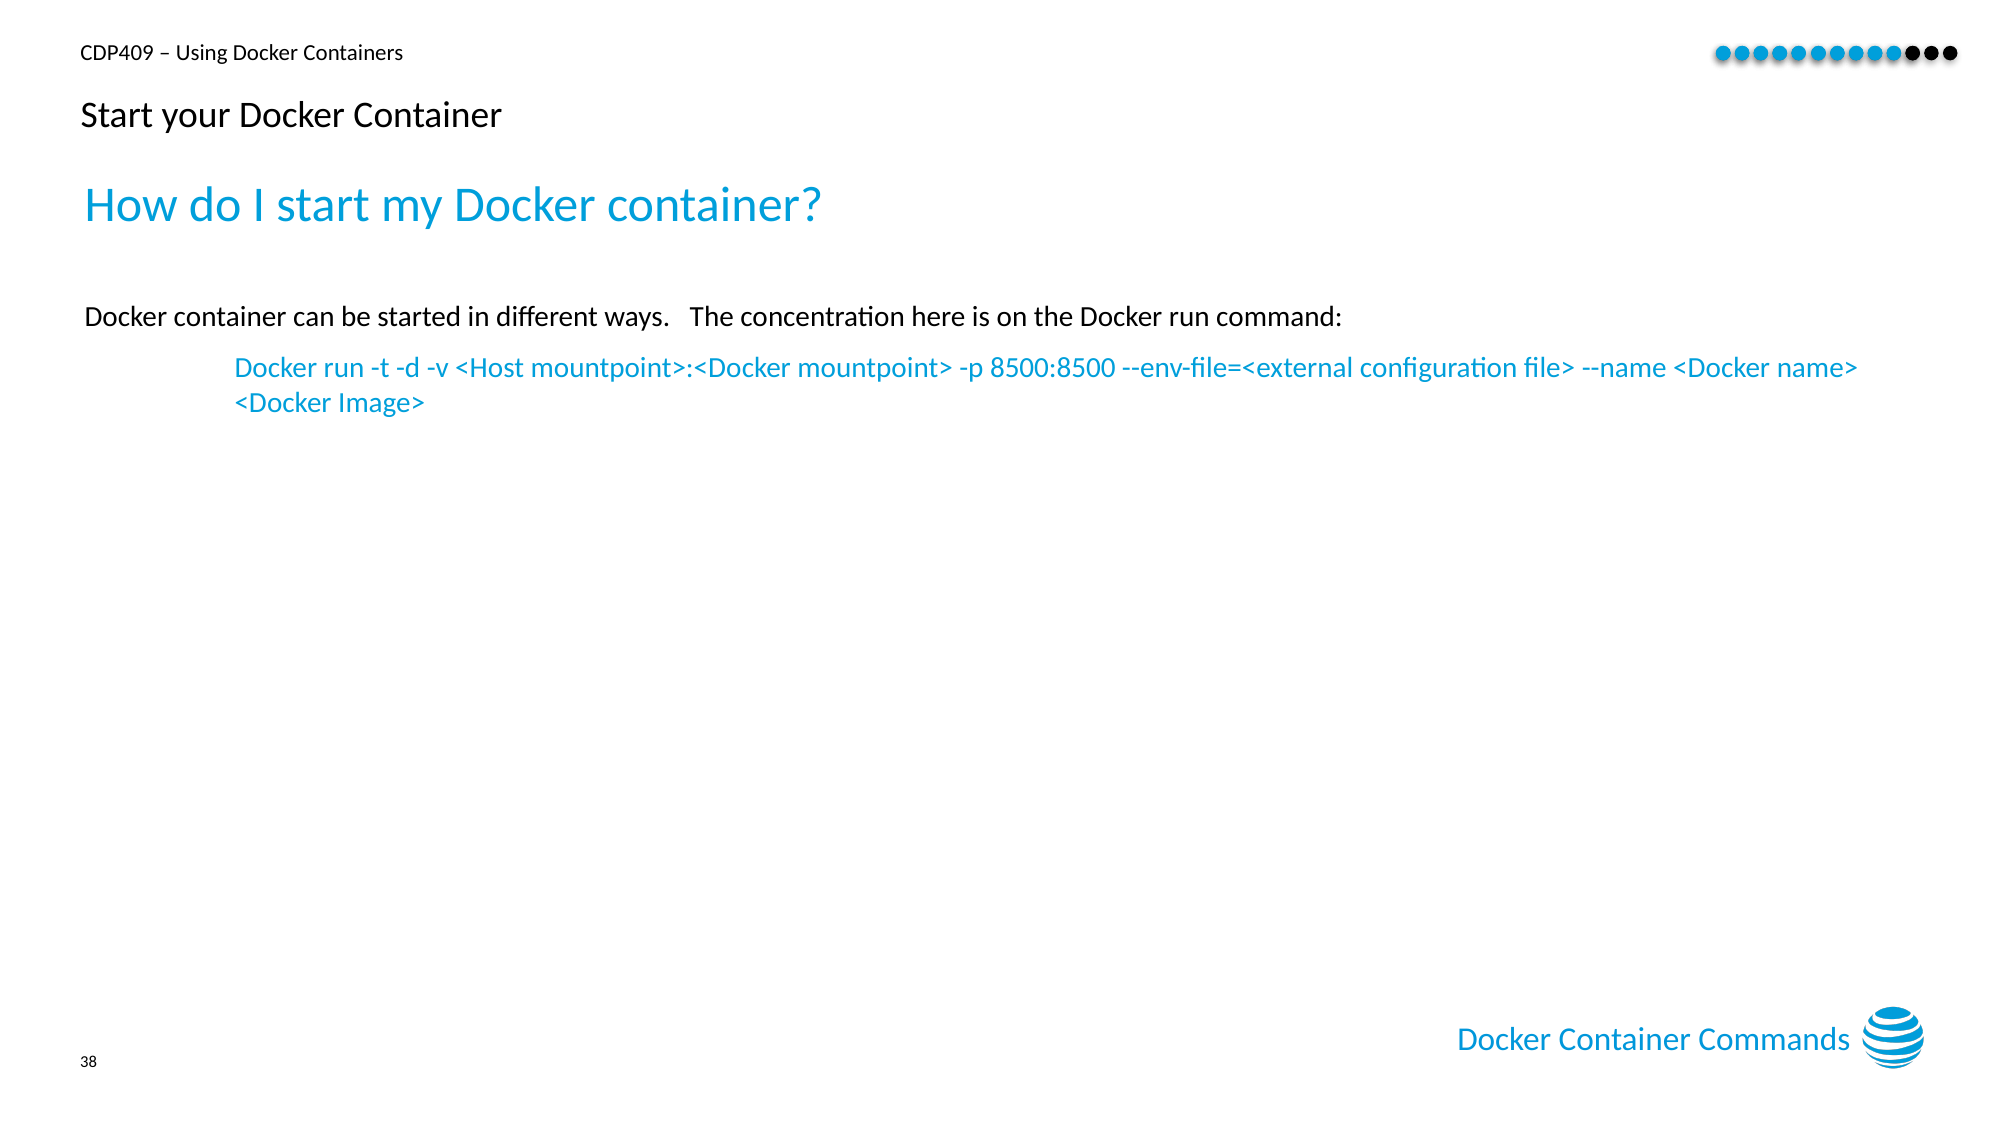

# Start your Docker Container
How do I start my Docker container?

Docker container can be started in different ways.   The concentration here is on the Docker run command:
Docker run -t -d -v <Host mountpoint>:<Docker mountpoint> -p 8500:8500 --env-file=<external configuration file> --name <Docker name> <Docker Image>

Docker Container Commands
38